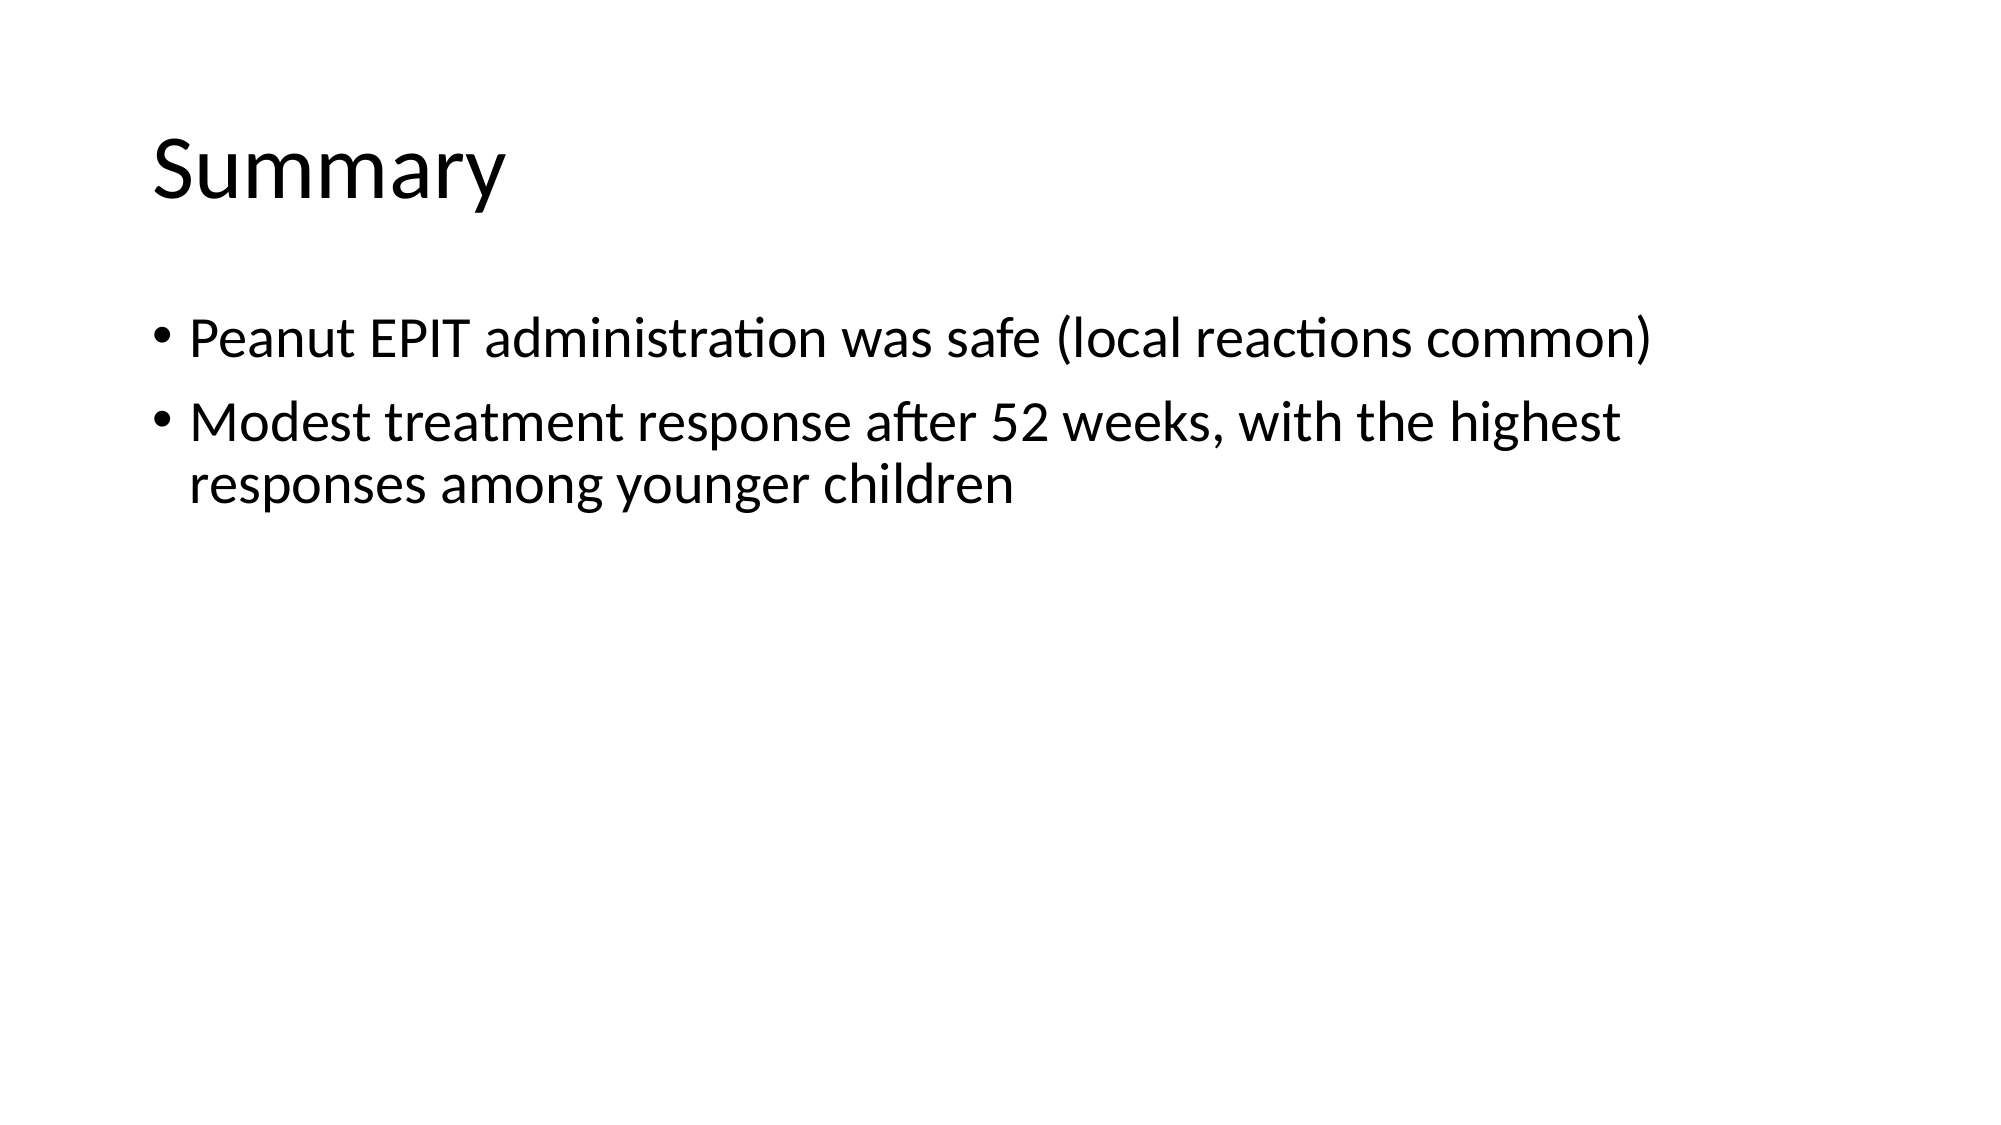

# Summary
Peanut EPIT administration was safe (local reactions common)
Modest treatment response after 52 weeks, with the highest responses among younger children